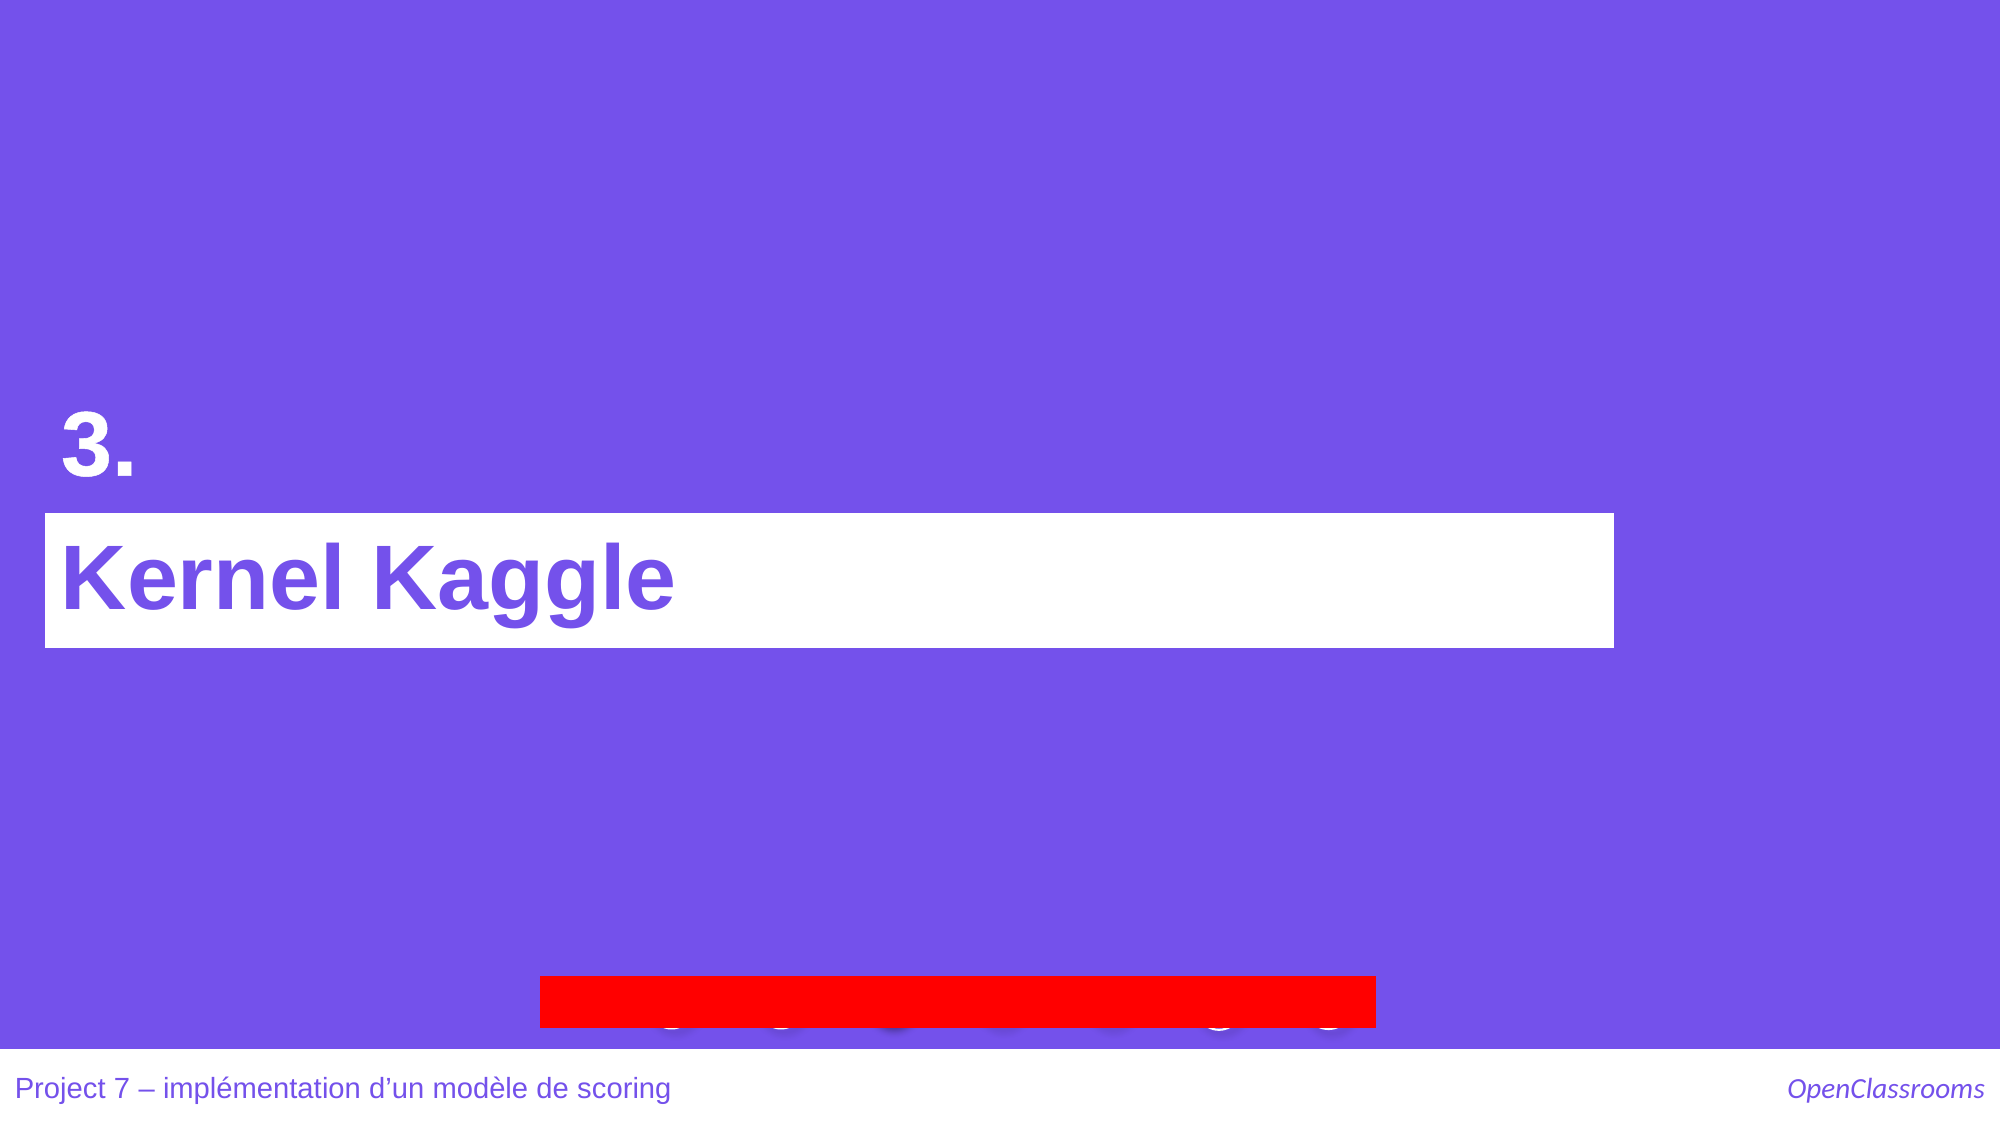

3.
Kernel Kaggle

Project 7 – implémentation d’un modèle de scoring
OpenClassrooms